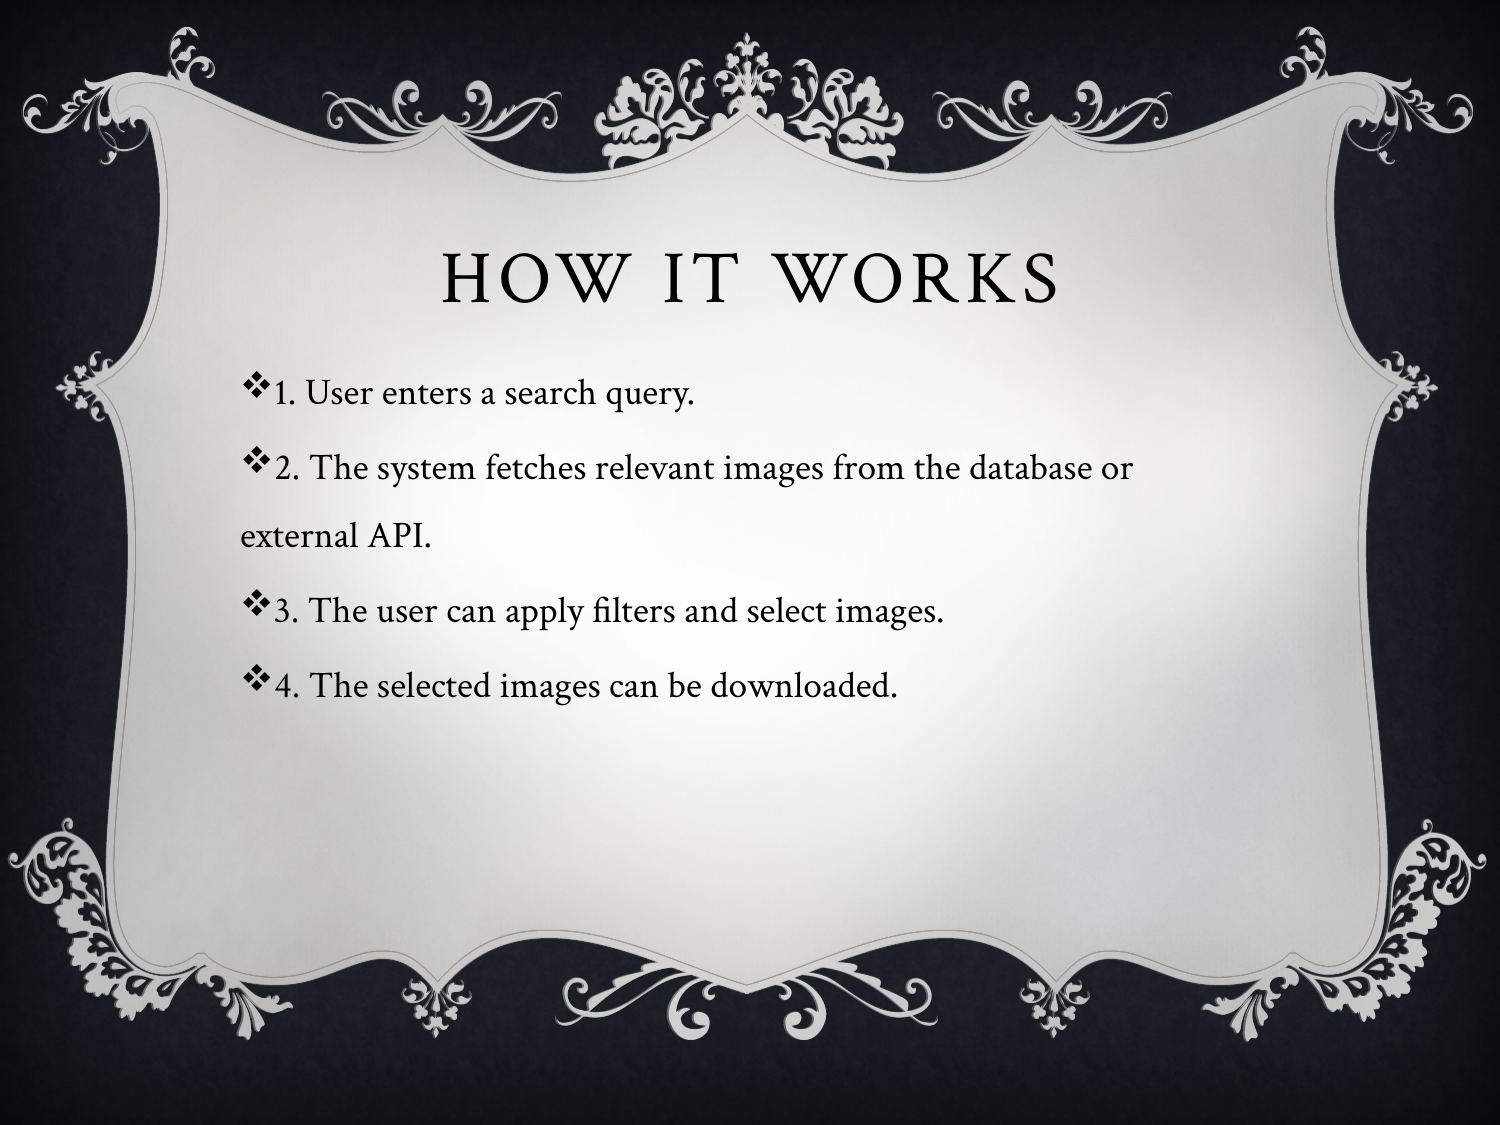

# How It Works
1. User enters a search query.
2. The system fetches relevant images from the database or external API.
3. The user can apply filters and select images.
4. The selected images can be downloaded.